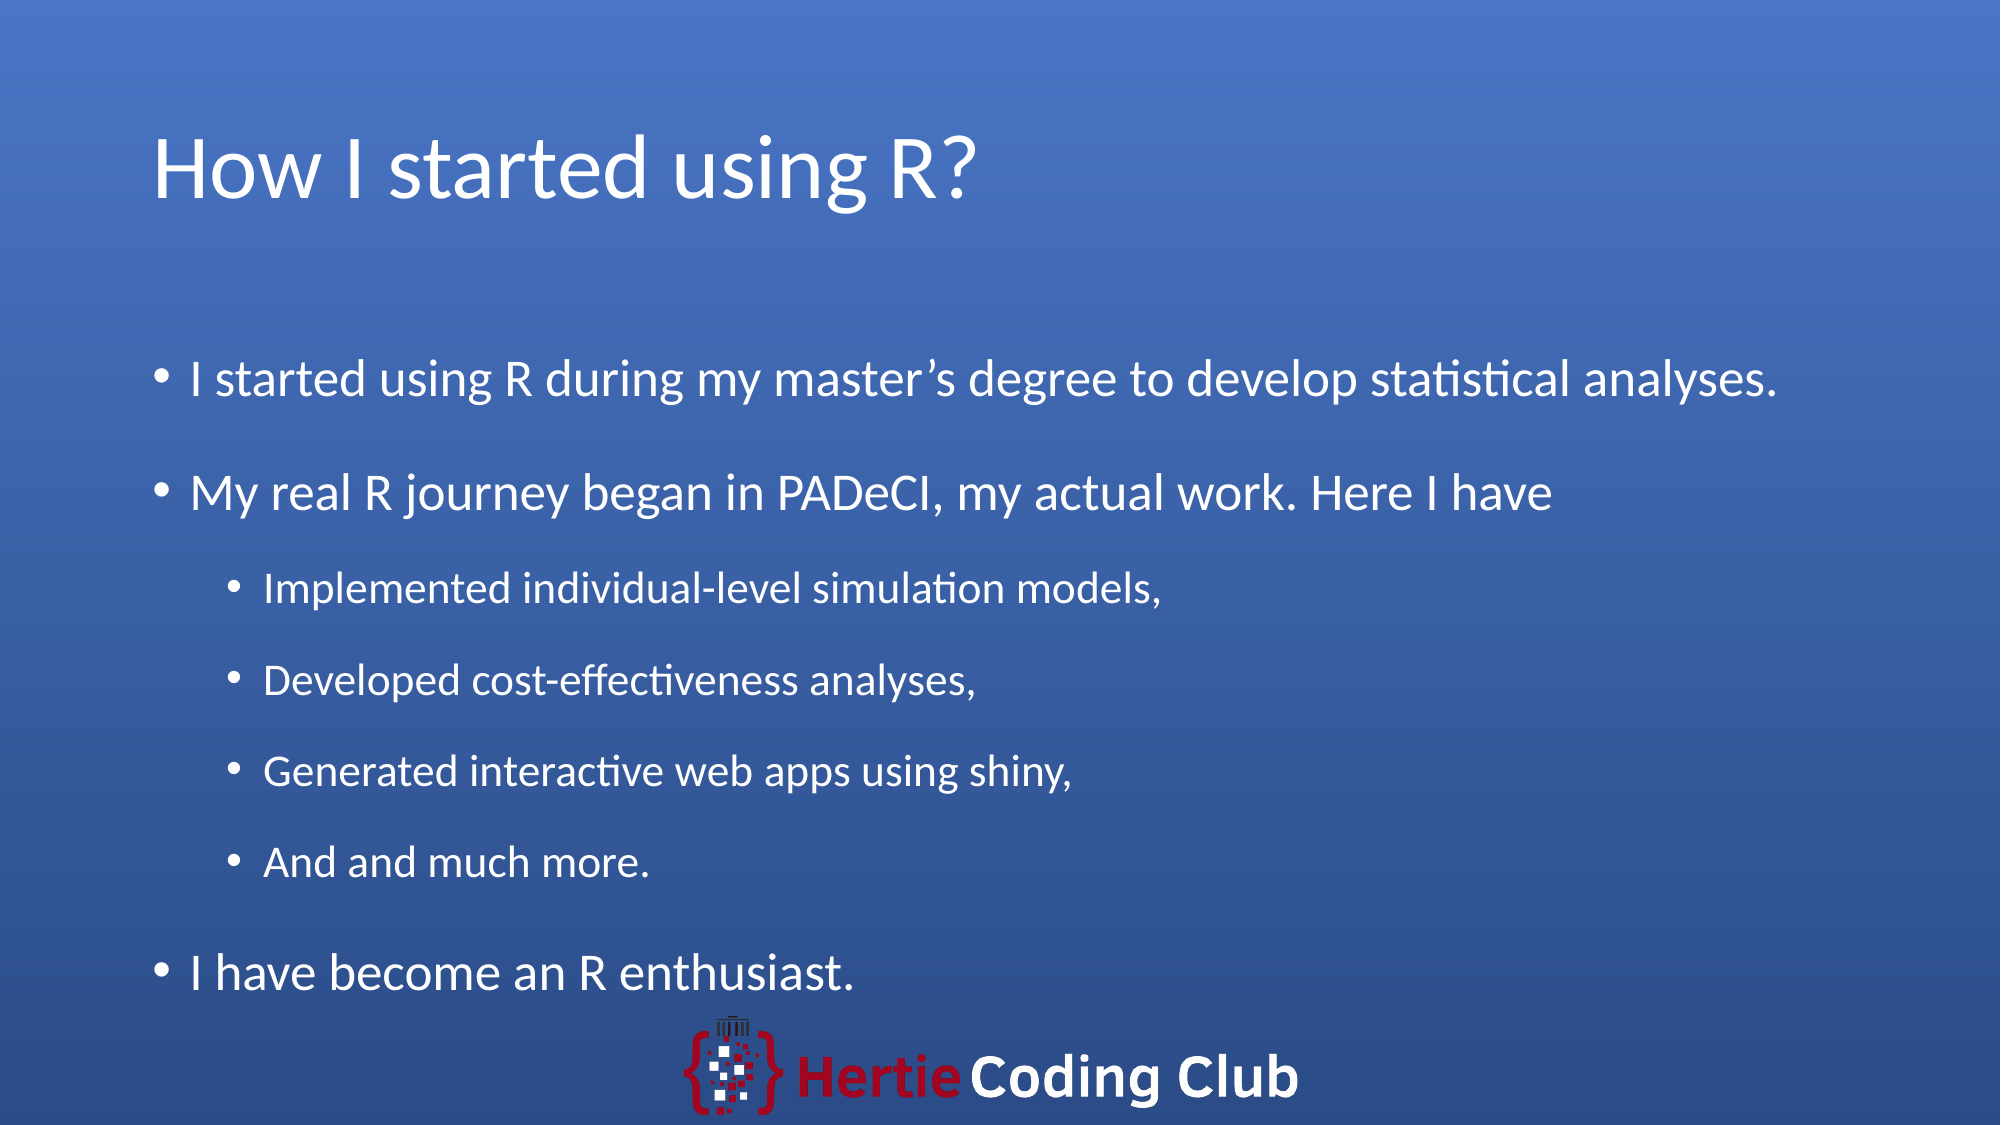

# How I started using R?
I started using R during my master’s degree to develop statistical analyses.
My real R journey began in PADeCI, my actual work. Here I have
Implemented individual-level simulation models,
Developed cost-effectiveness analyses,
Generated interactive web apps using shiny,
And and much more.
I have become an R enthusiast.